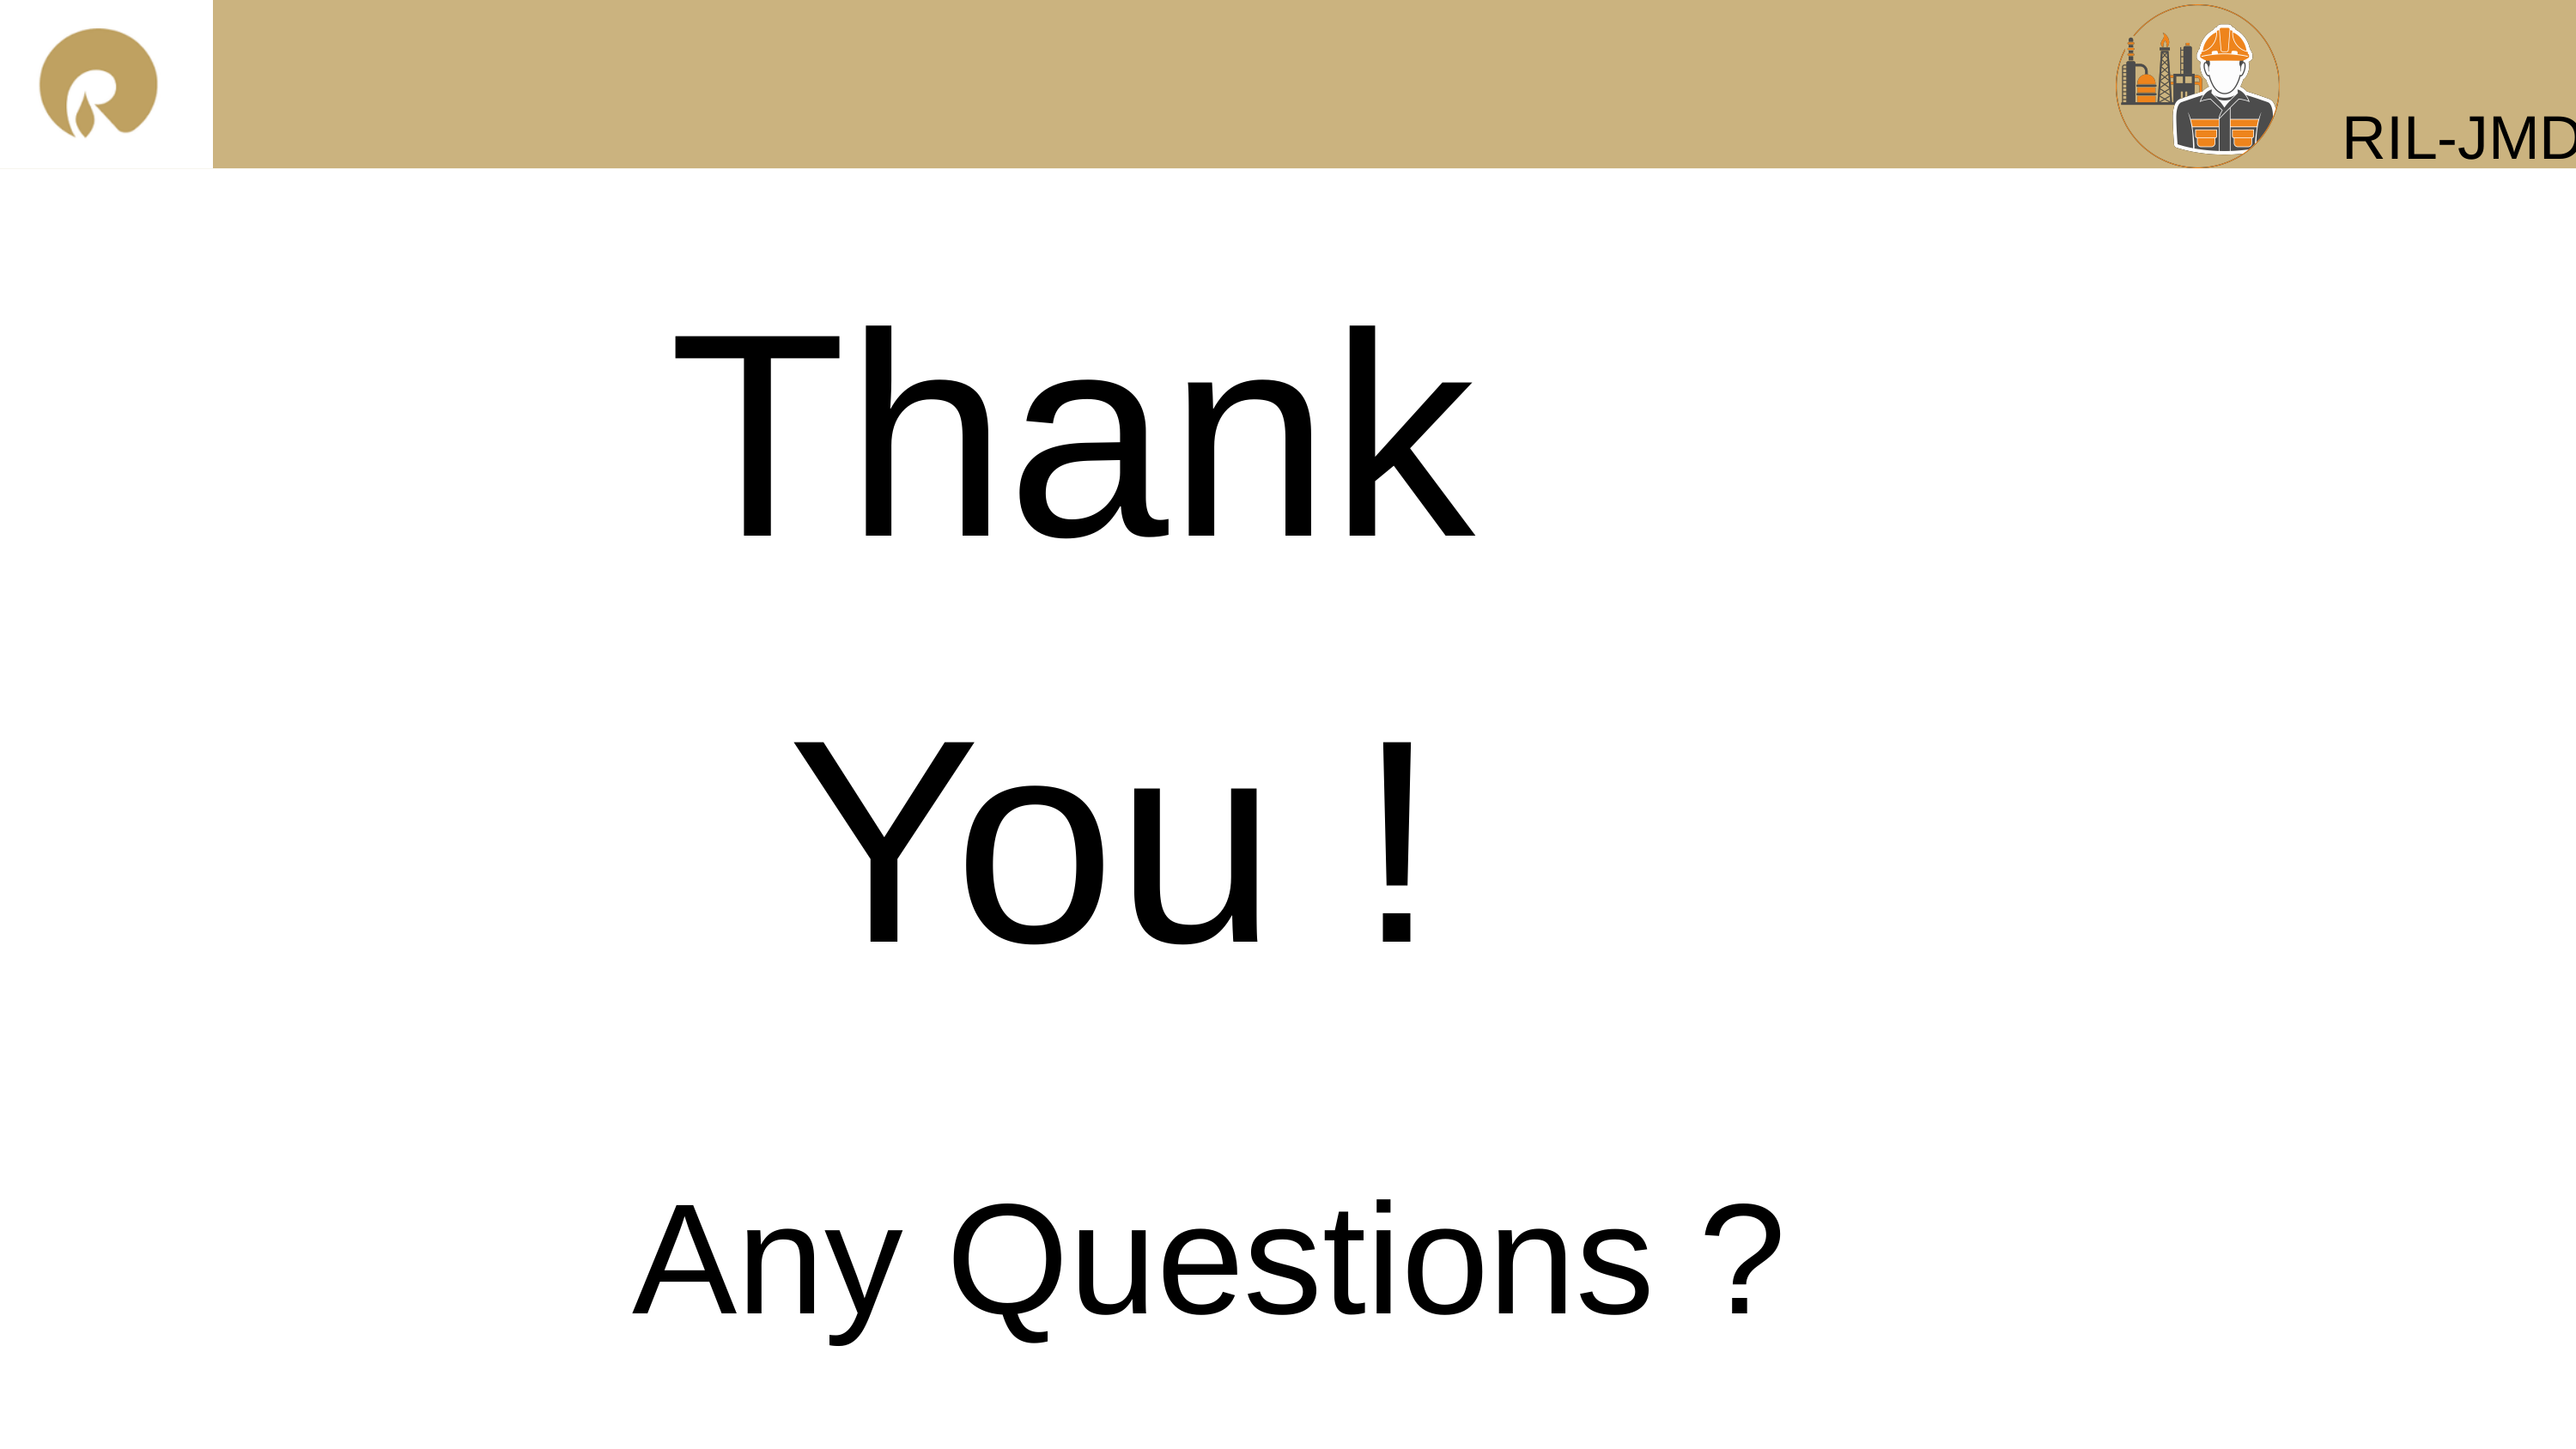

RIL-JMD
Thank
You !
Any Questions ?